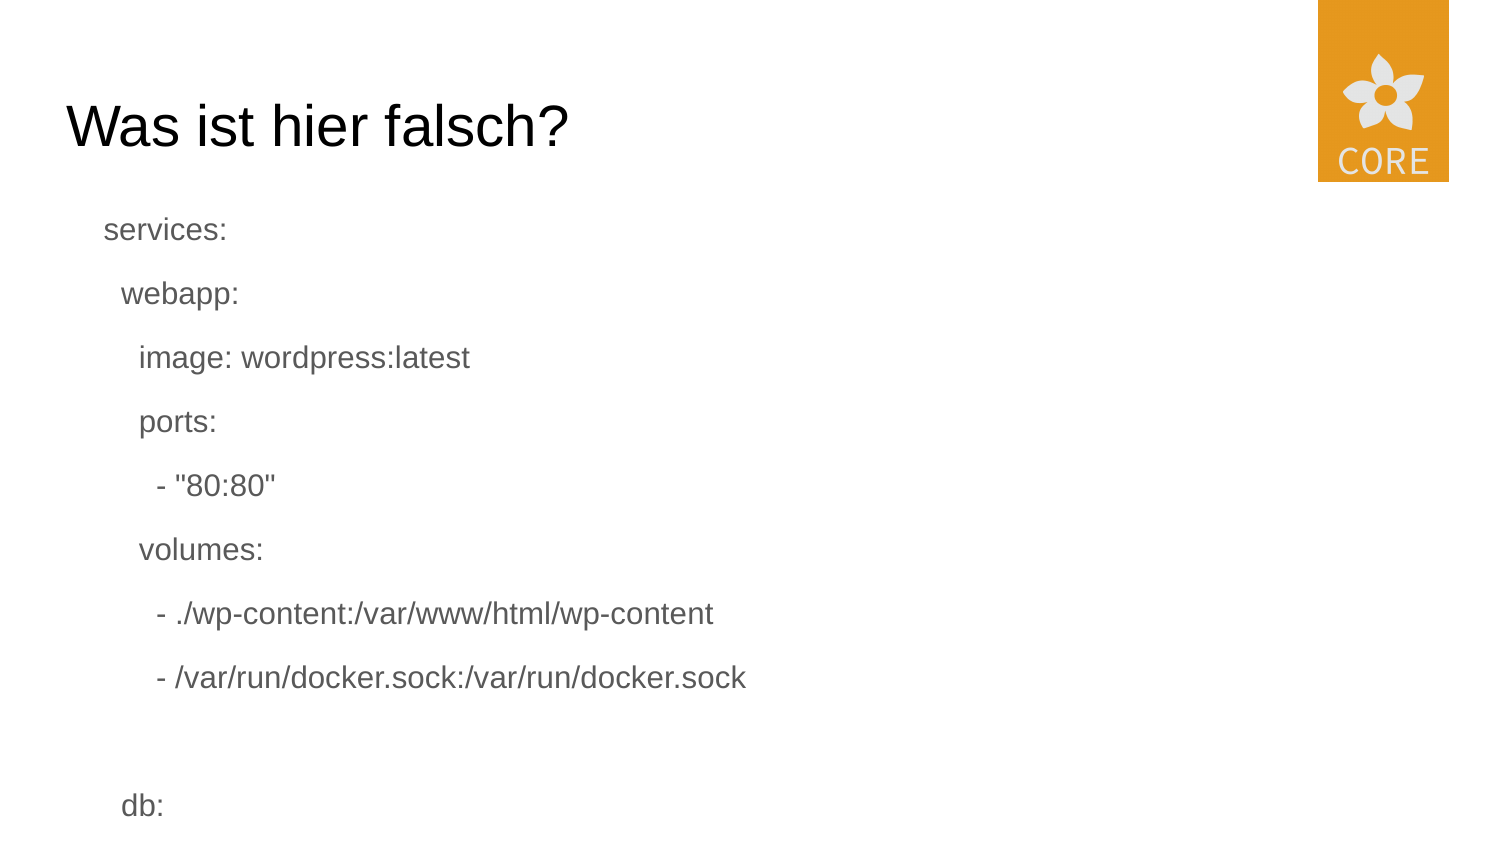

# Was ist hier falsch?
services:
  webapp:
    image: wordpress:latest
    ports:
      - "80:80"
    volumes:
      - ./wp-content:/var/www/html/wp-content
      - /var/run/docker.sock:/var/run/docker.sock

  db:
    image: mysql:5.7
    environment:
      MYSQL_ROOT_PASSWORD: password
      MYSQL_DATABASE: wordpress